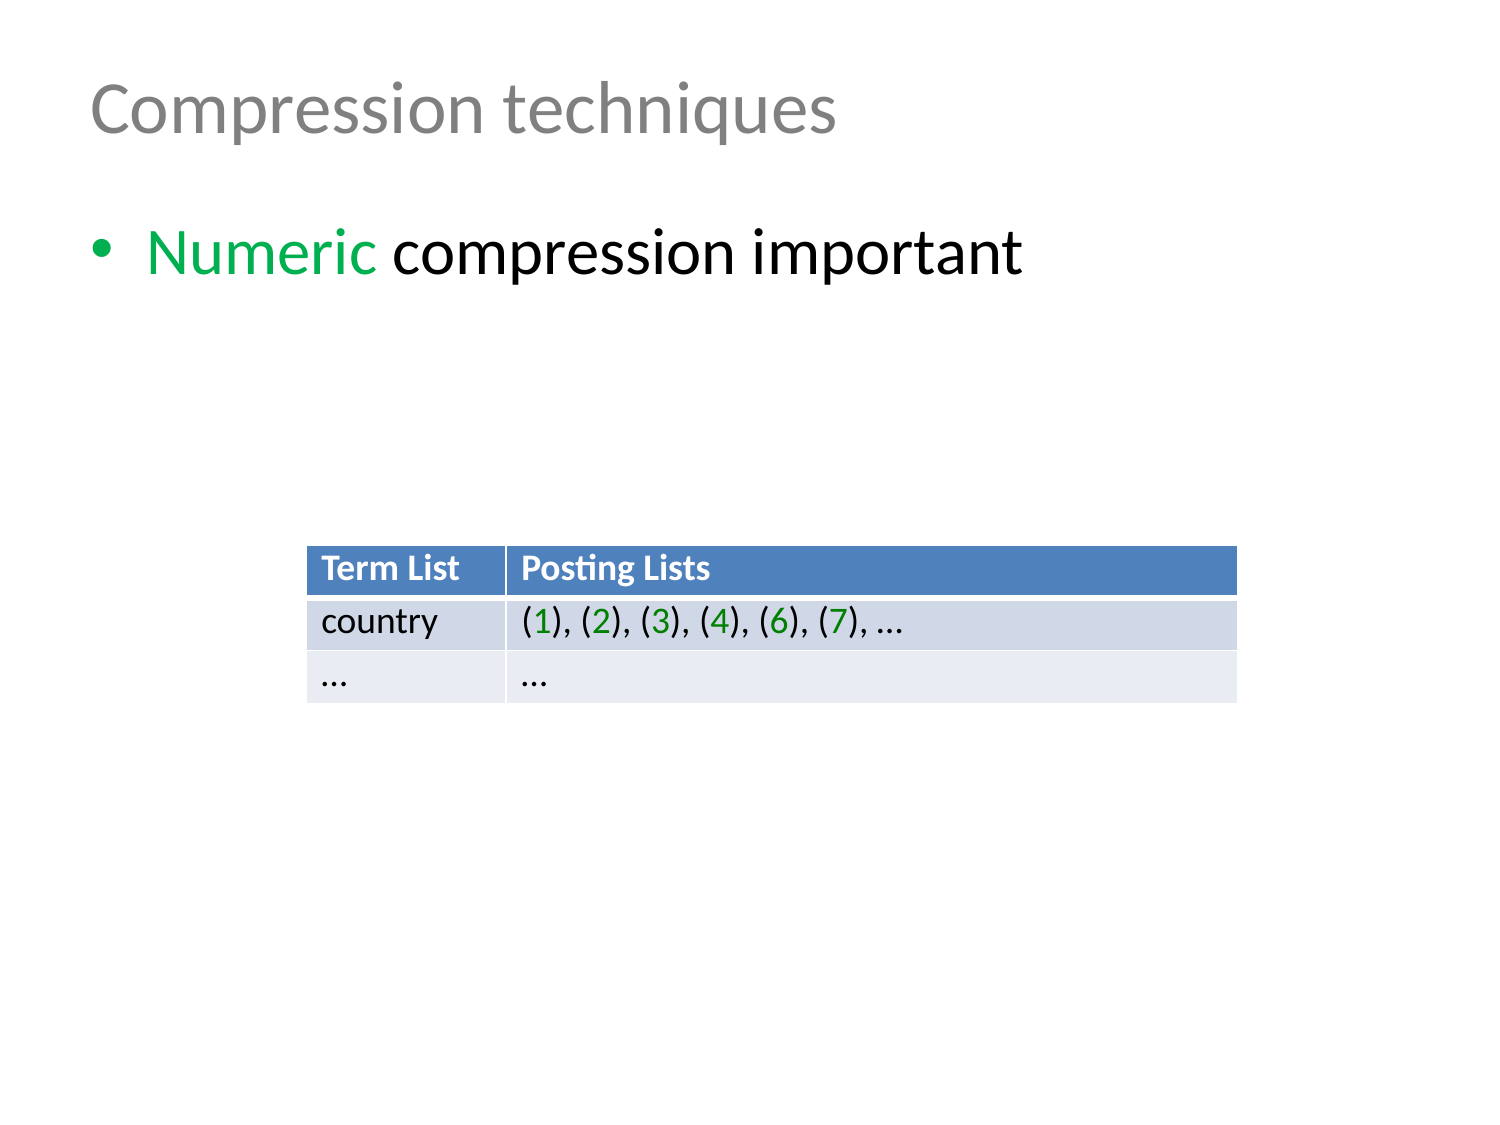

# Compression techniques
Numeric compression important
| Term List | Posting Lists |
| --- | --- |
| country | (1), (2), (3), (4), (6), (7), … |
| … | … |